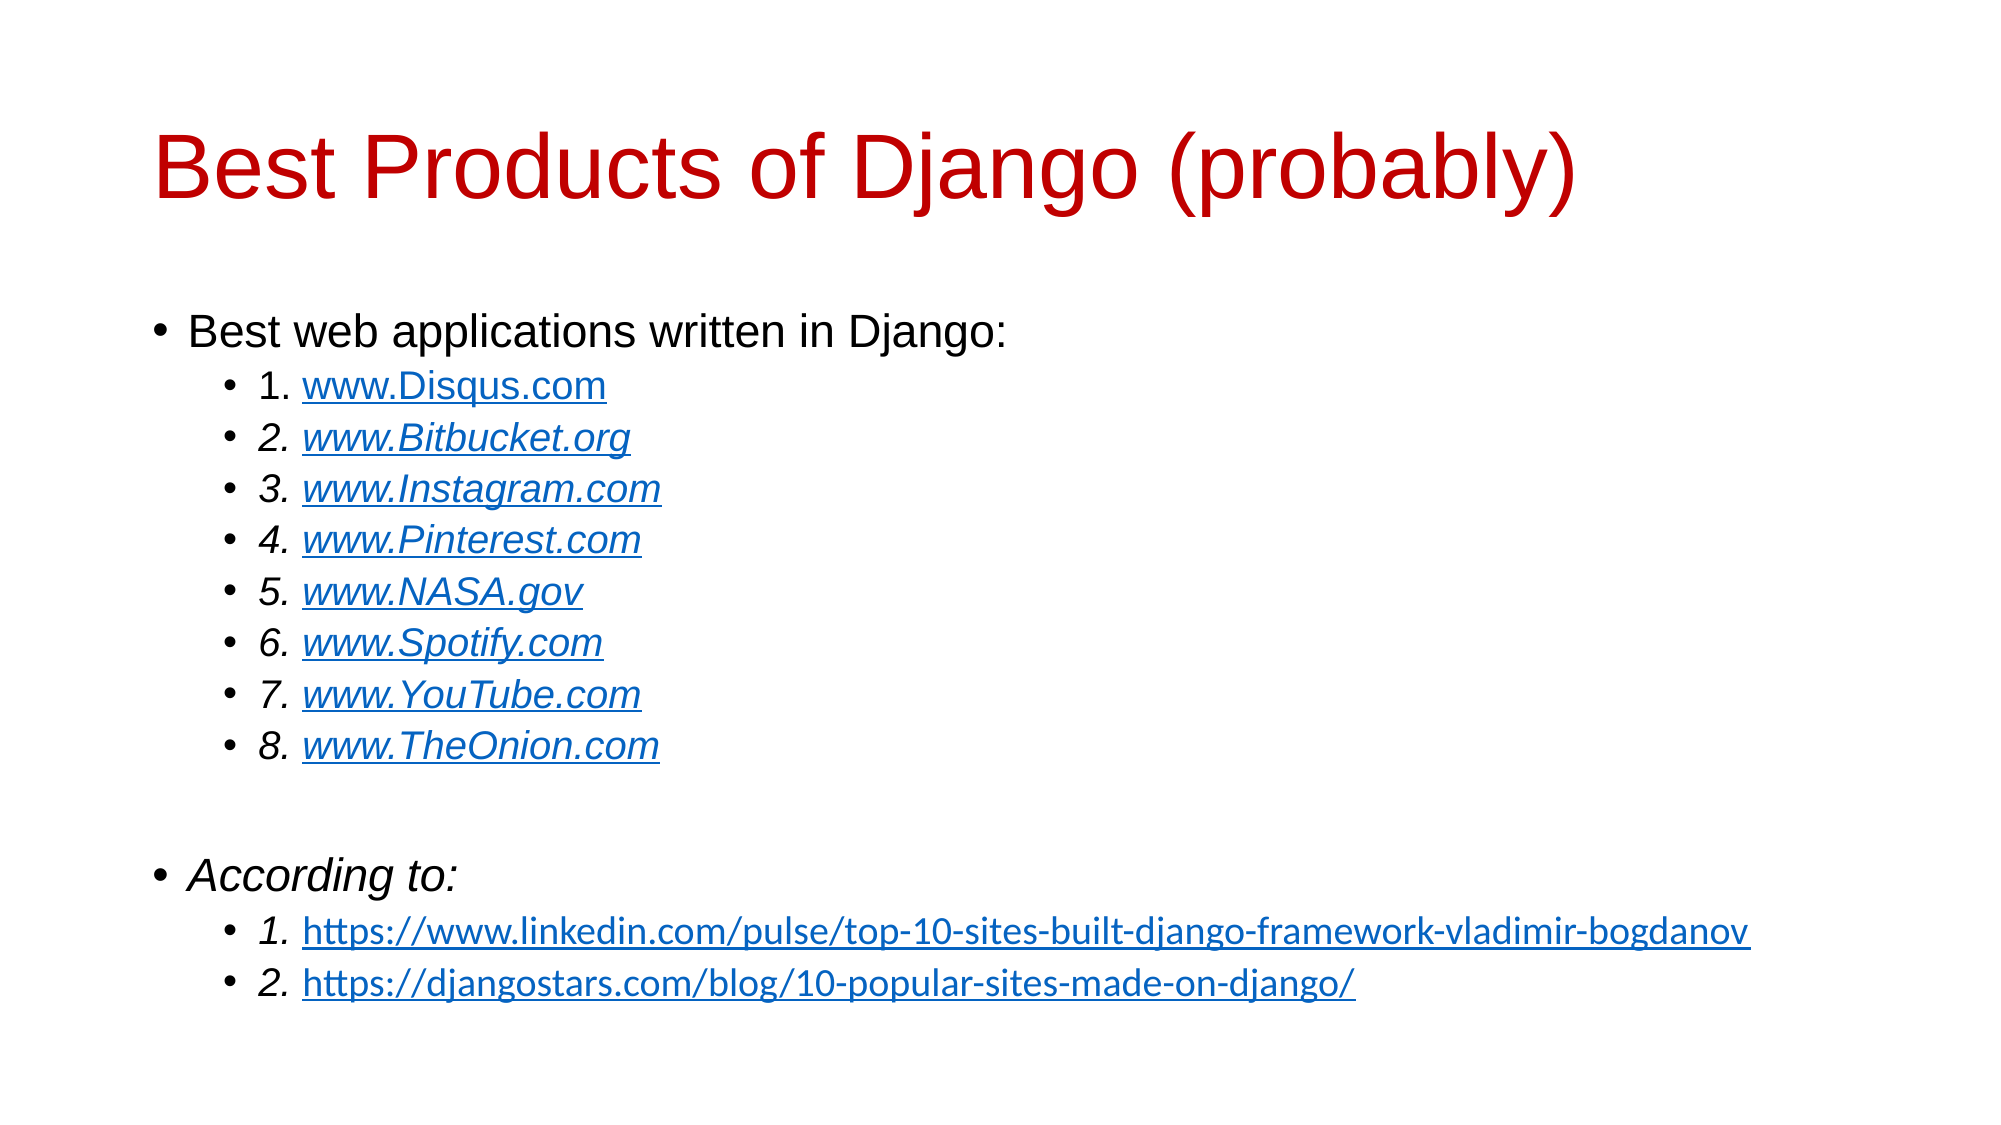

# Best Products of Django (probably)
Best web applications written in Django:
1. www.Disqus.com
2. www.Bitbucket.org
3. www.Instagram.com
4. www.Pinterest.com
5. www.NASA.gov
6. www.Spotify.com
7. www.YouTube.com
8. www.TheOnion.com

According to:
1. https://www.linkedin.com/pulse/top-10-sites-built-django-framework-vladimir-bogdanov
2. https://djangostars.com/blog/10-popular-sites-made-on-django/